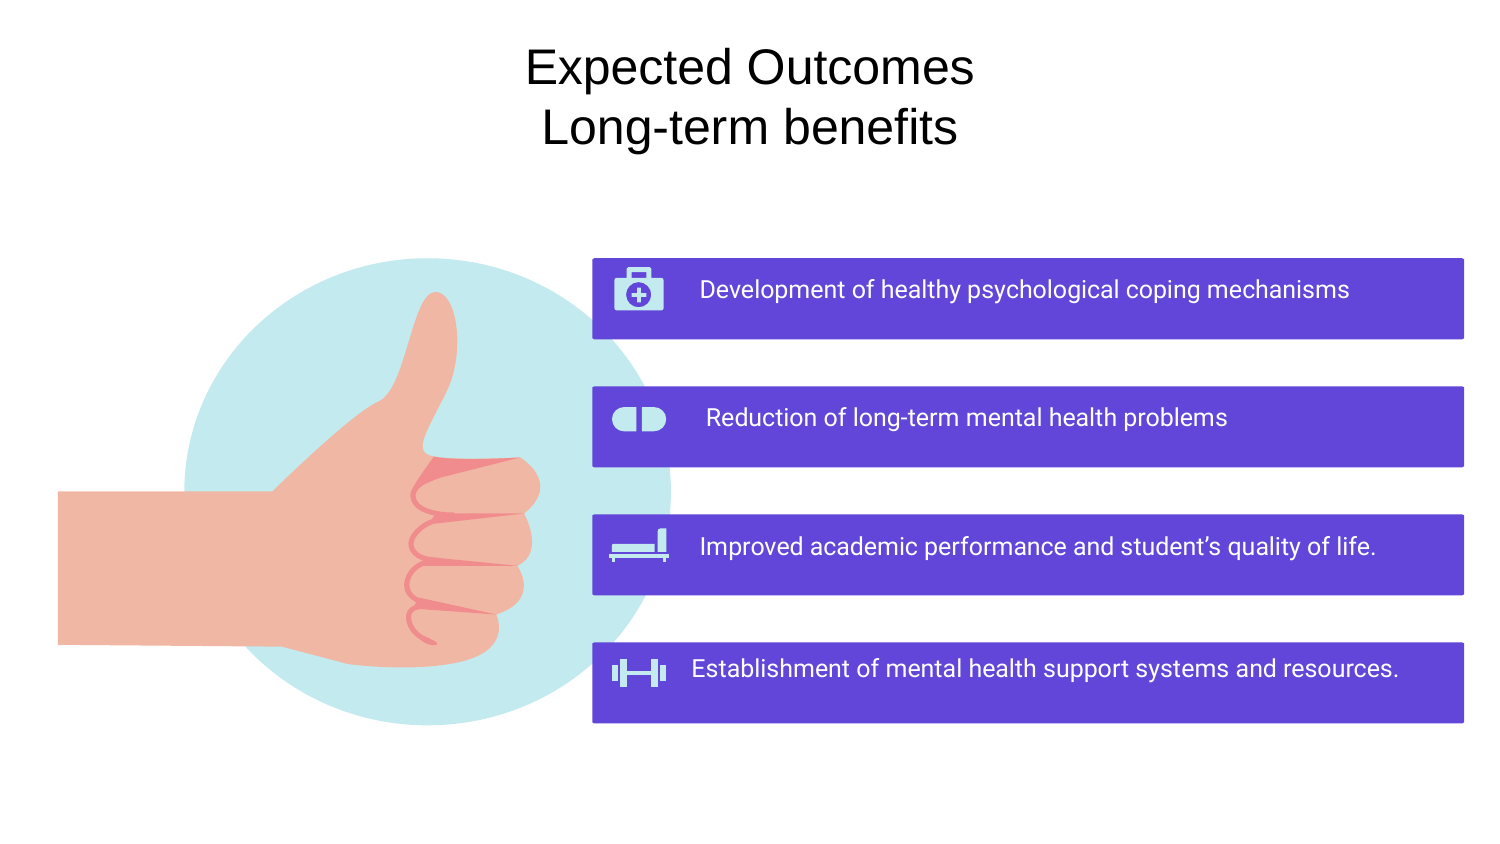

# Expected Outcomes Long-term benefits

Development of healthy psychological coping mechanisms

 Reduction of long-term mental health problems

Improved academic performance and student’s quality of life.

Establishment of mental health support systems and resources.